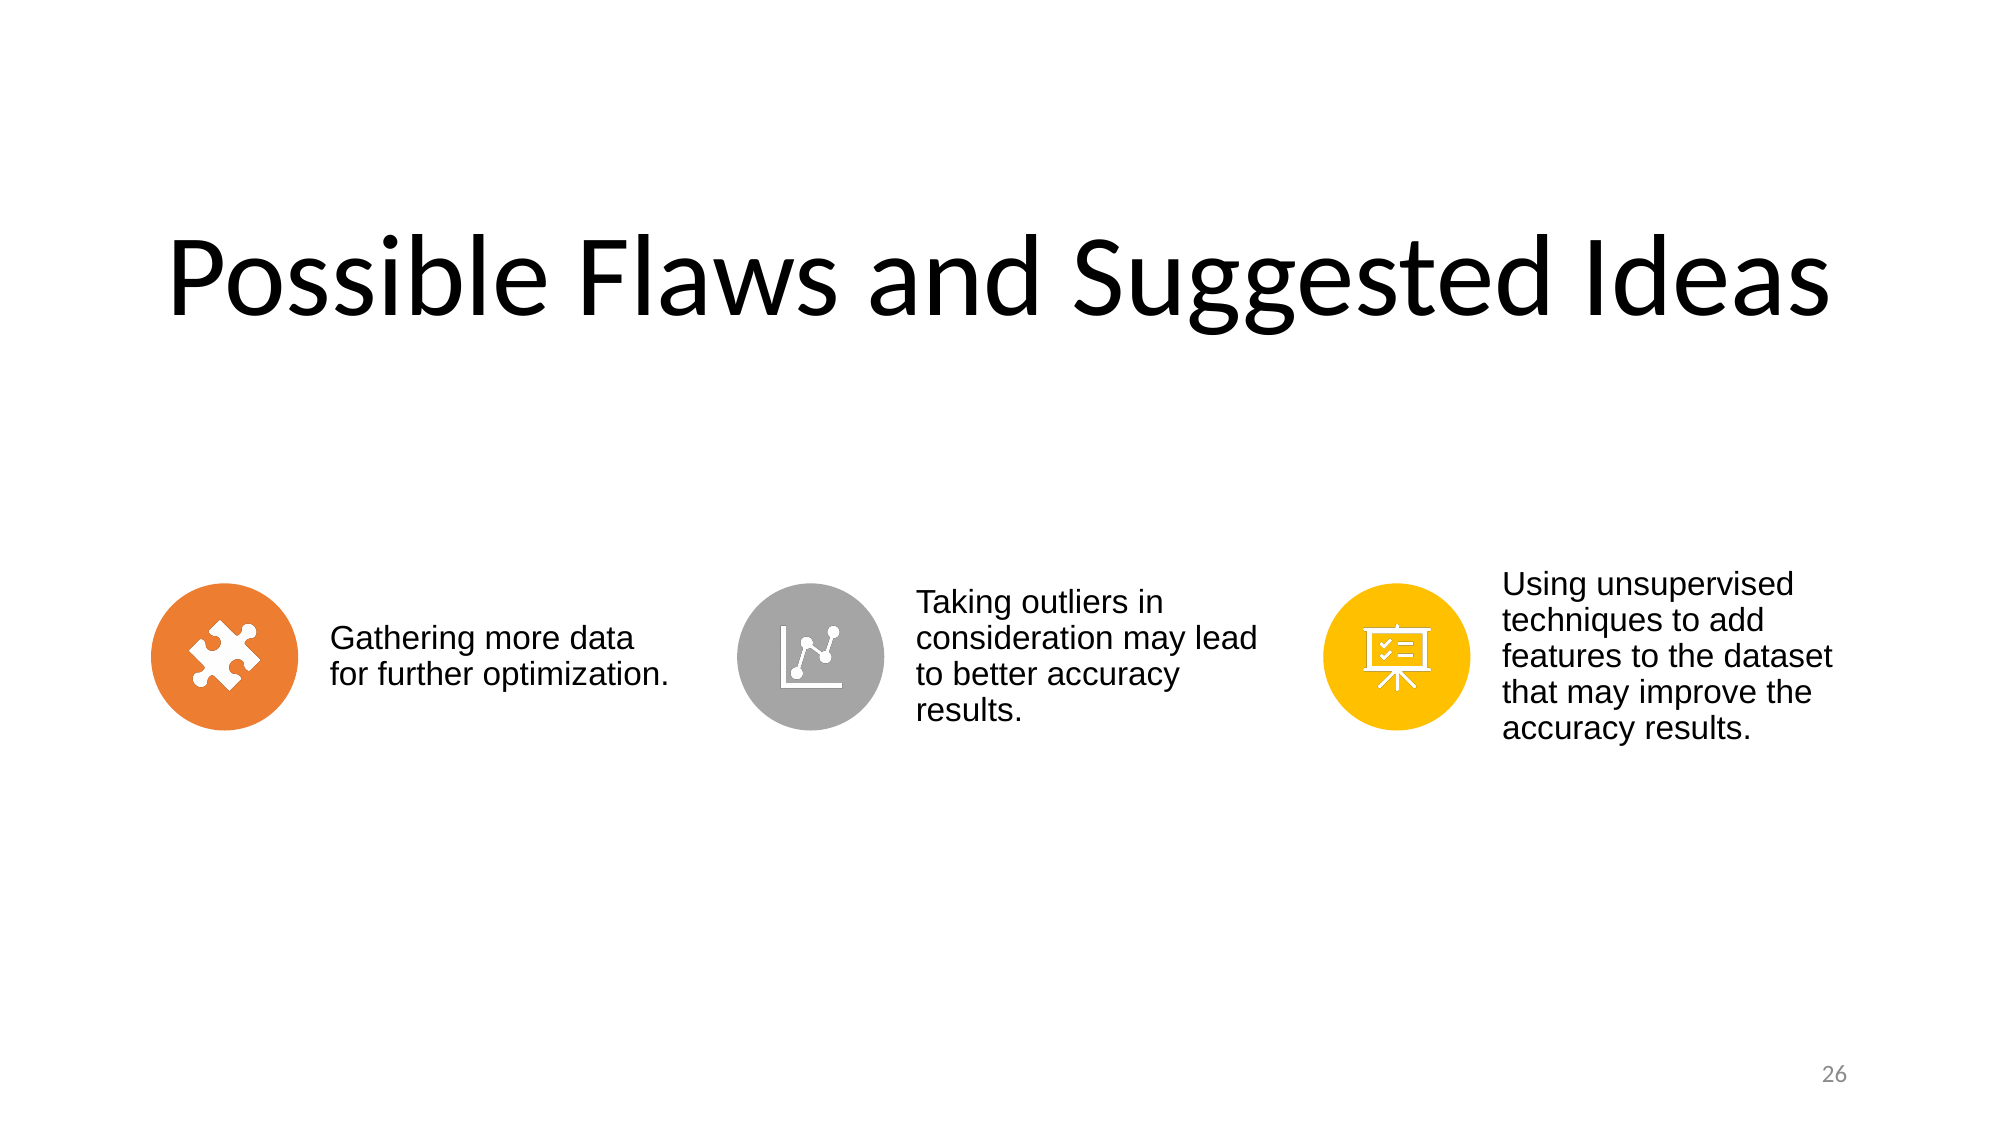

# Possible Flaws and Suggested Ideas
Gathering more data for further optimization.
Taking outliers in consideration may lead to better accuracy results.
Using unsupervised techniques to add features to the dataset that may improve the accuracy results.
26